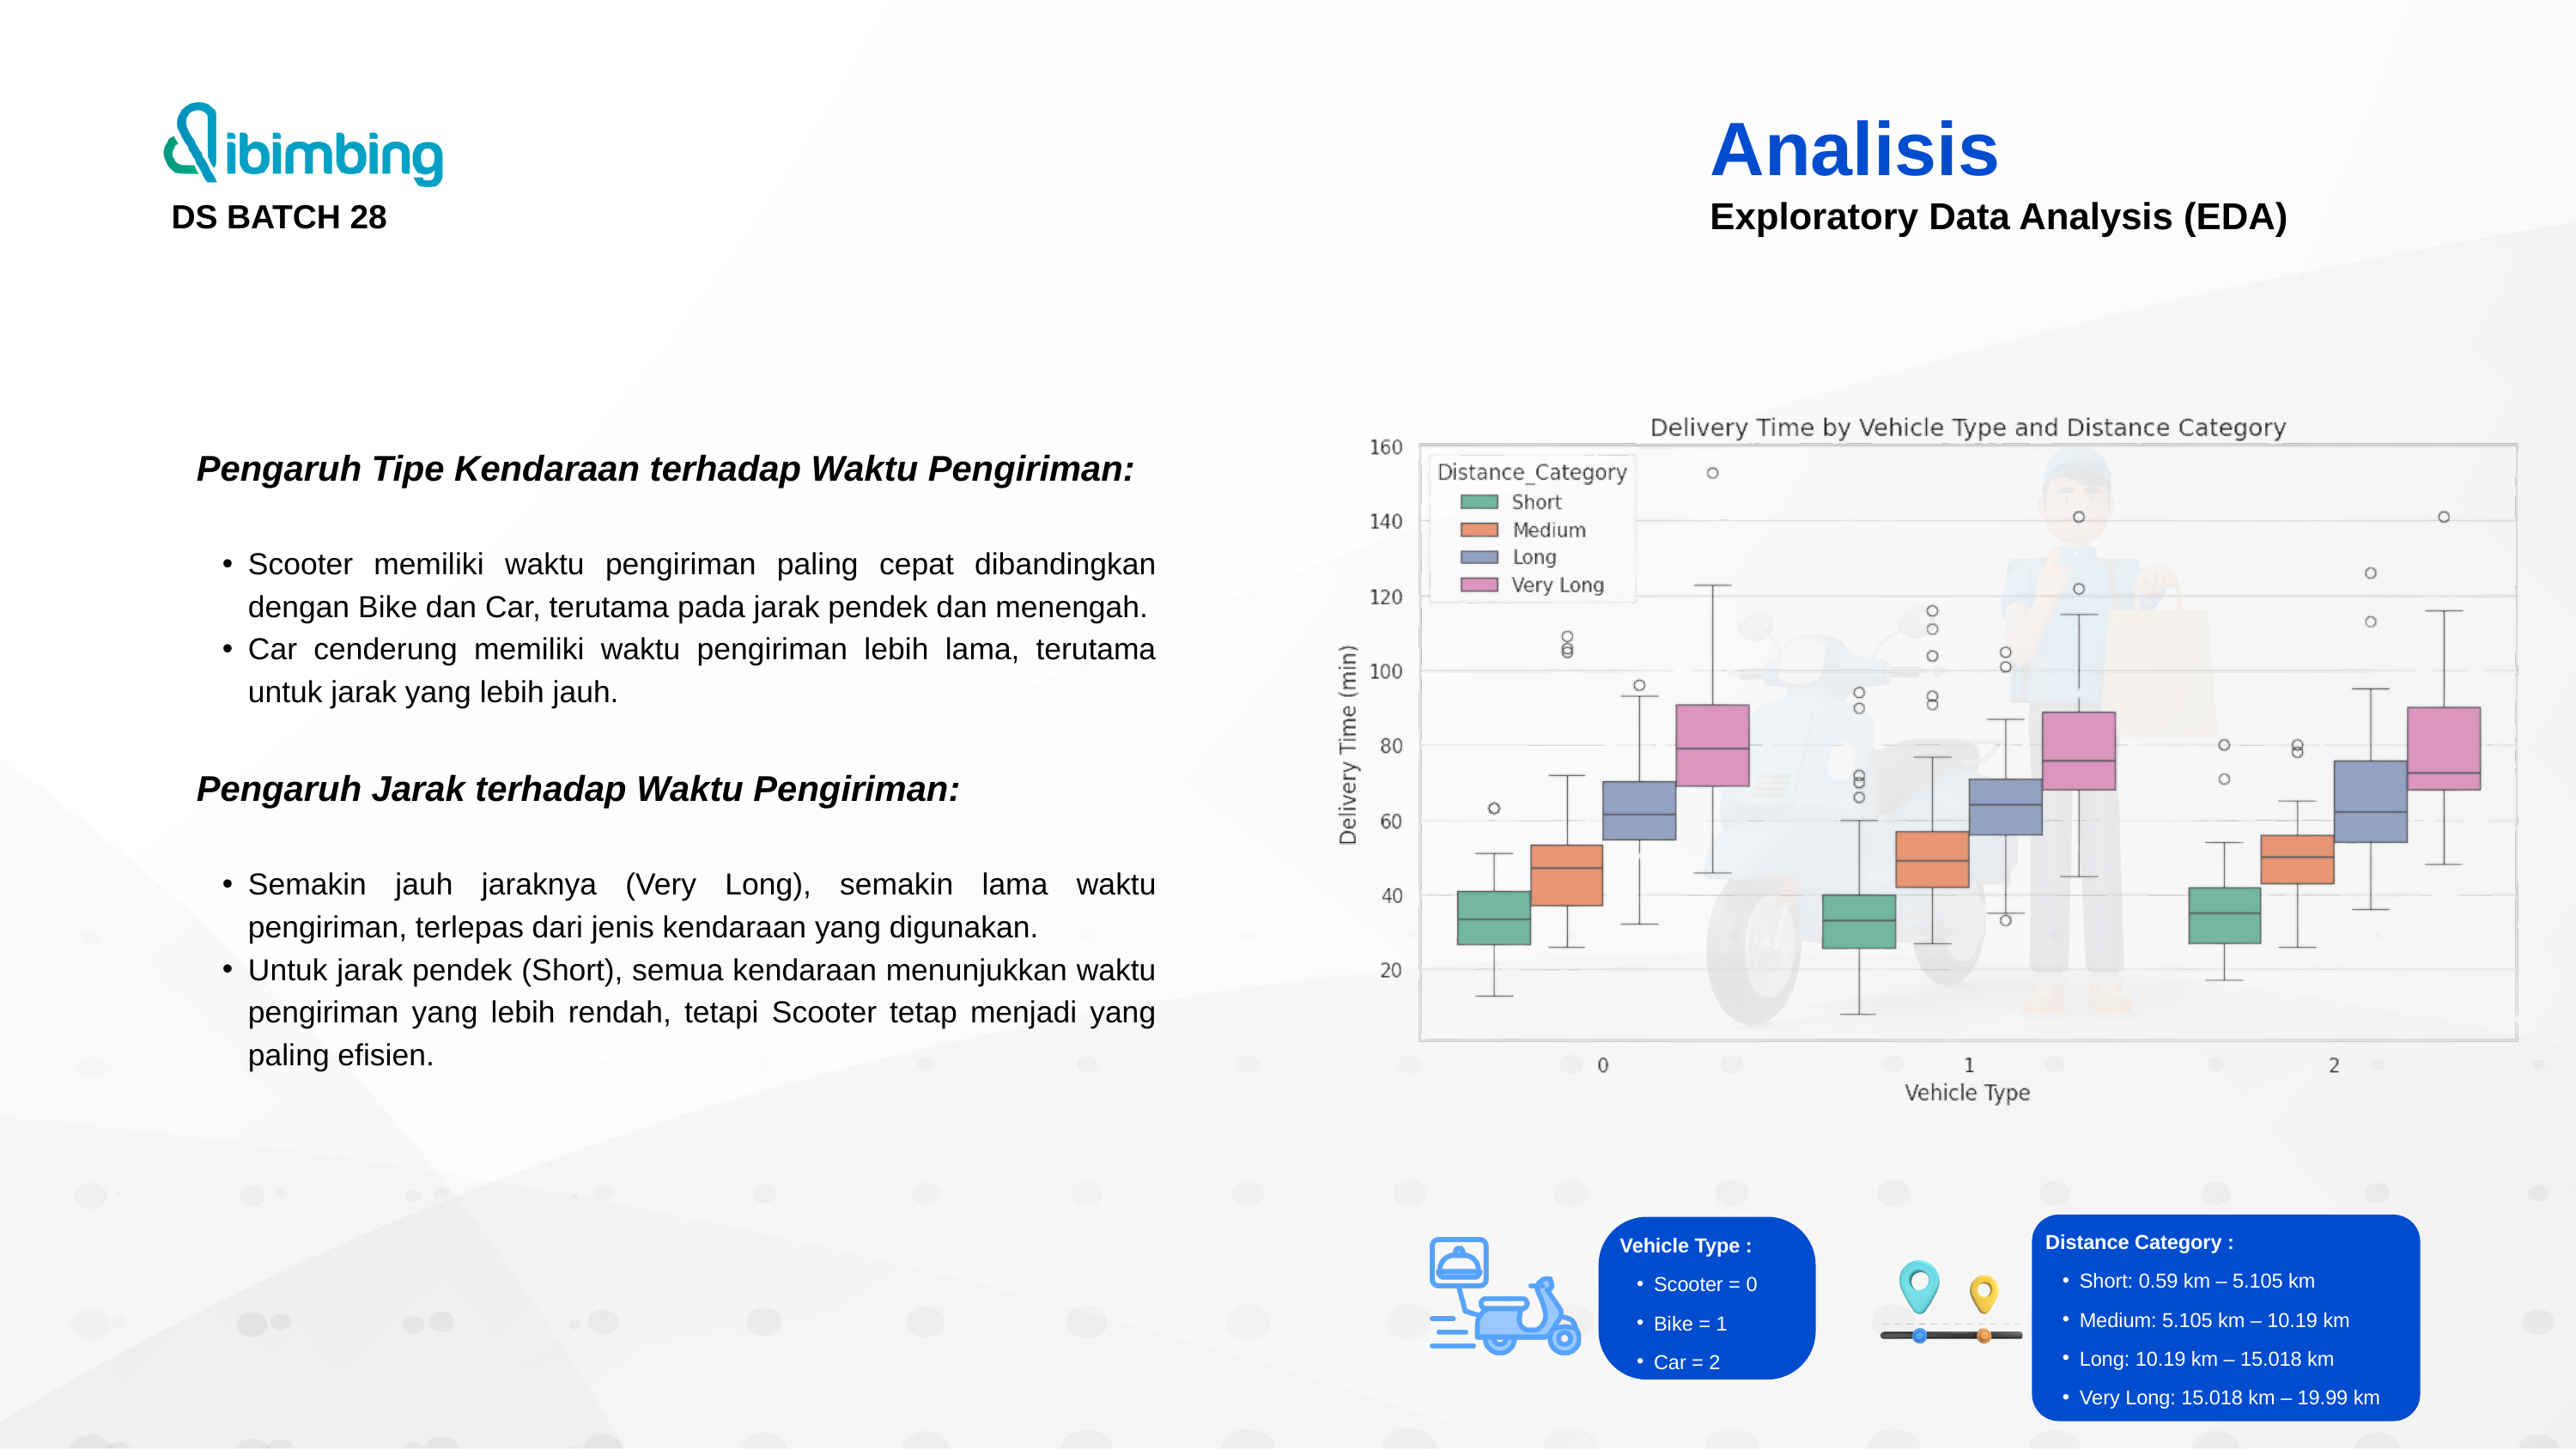

DS BATCH 28
Analisis
Exploratory Data Analysis (EDA)

Pengaruh Tipe Kendaraan terhadap Waktu Pengiriman:

Scooter memiliki waktu pengiriman paling cepat dibandingkan dengan Bike dan Car, terutama pada jarak pendek dan menengah.
Car cenderung memiliki waktu pengiriman lebih lama, terutama untuk jarak yang lebih jauh.

Pengaruh Jarak terhadap Waktu Pengiriman:

Semakin jauh jaraknya (Very Long), semakin lama waktu pengiriman, terlepas dari jenis kendaraan yang digunakan.
Untuk jarak pendek (Short), semua kendaraan menunjukkan waktu pengiriman yang lebih rendah, tetapi Scooter tetap menjadi yang paling efisien.

Distance Category :
Short: 0.59 km – 5.105 km
Medium: 5.105 km – 10.19 km
Long: 10.19 km – 15.018 km
Very Long: 15.018 km – 19.99 km

Vehicle Type :
Scooter = 0
Bike = 1
Car = 2